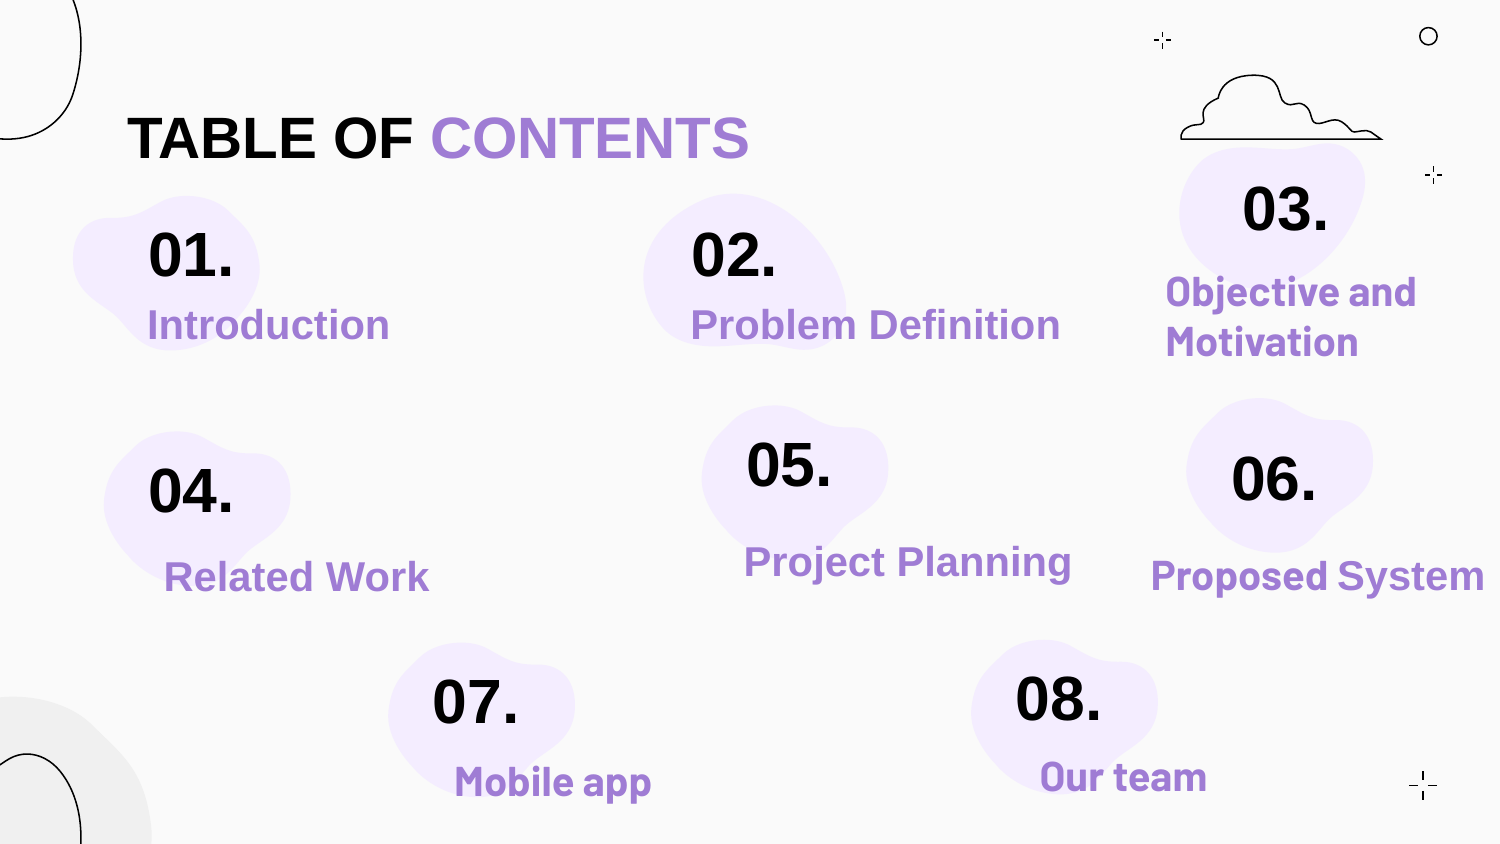

# TABLE OF CONTENTS

03.

01.
02.
Objective and Motivation
Introduction
Problem Definition

05.

06.
04.
Project Planning
Proposed System
Related Work

08.
07.
Our team
Mobile app